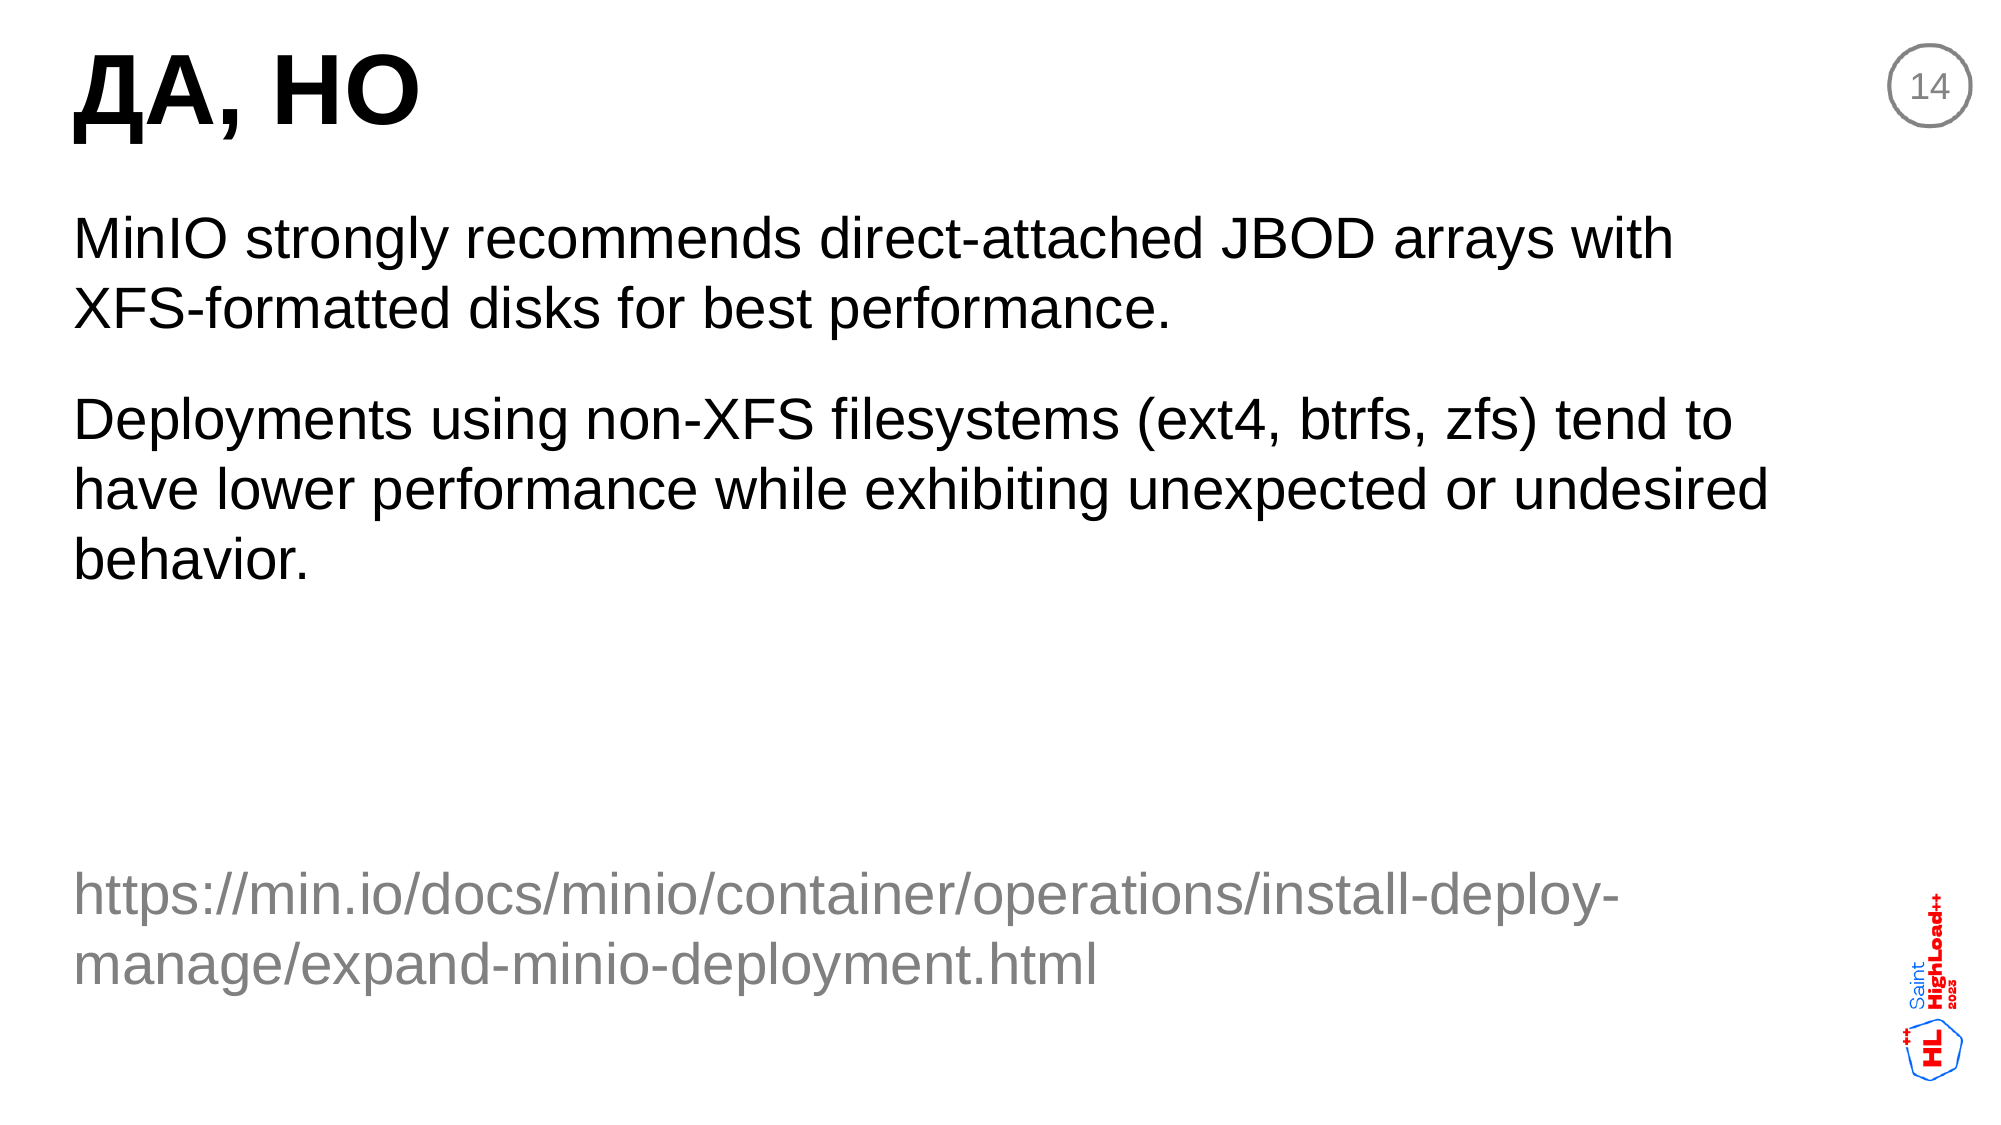

# ДА, НО
14
MinIO strongly recommends direct-attached JBOD arrays with XFS-formatted disks for best performance.
Deployments using non-XFS filesystems (ext4, btrfs, zfs) tend to have lower performance while exhibiting unexpected or undesired behavior.

https://min.io/docs/minio/container/operations/install-deploy-manage/expand-minio-deployment.html